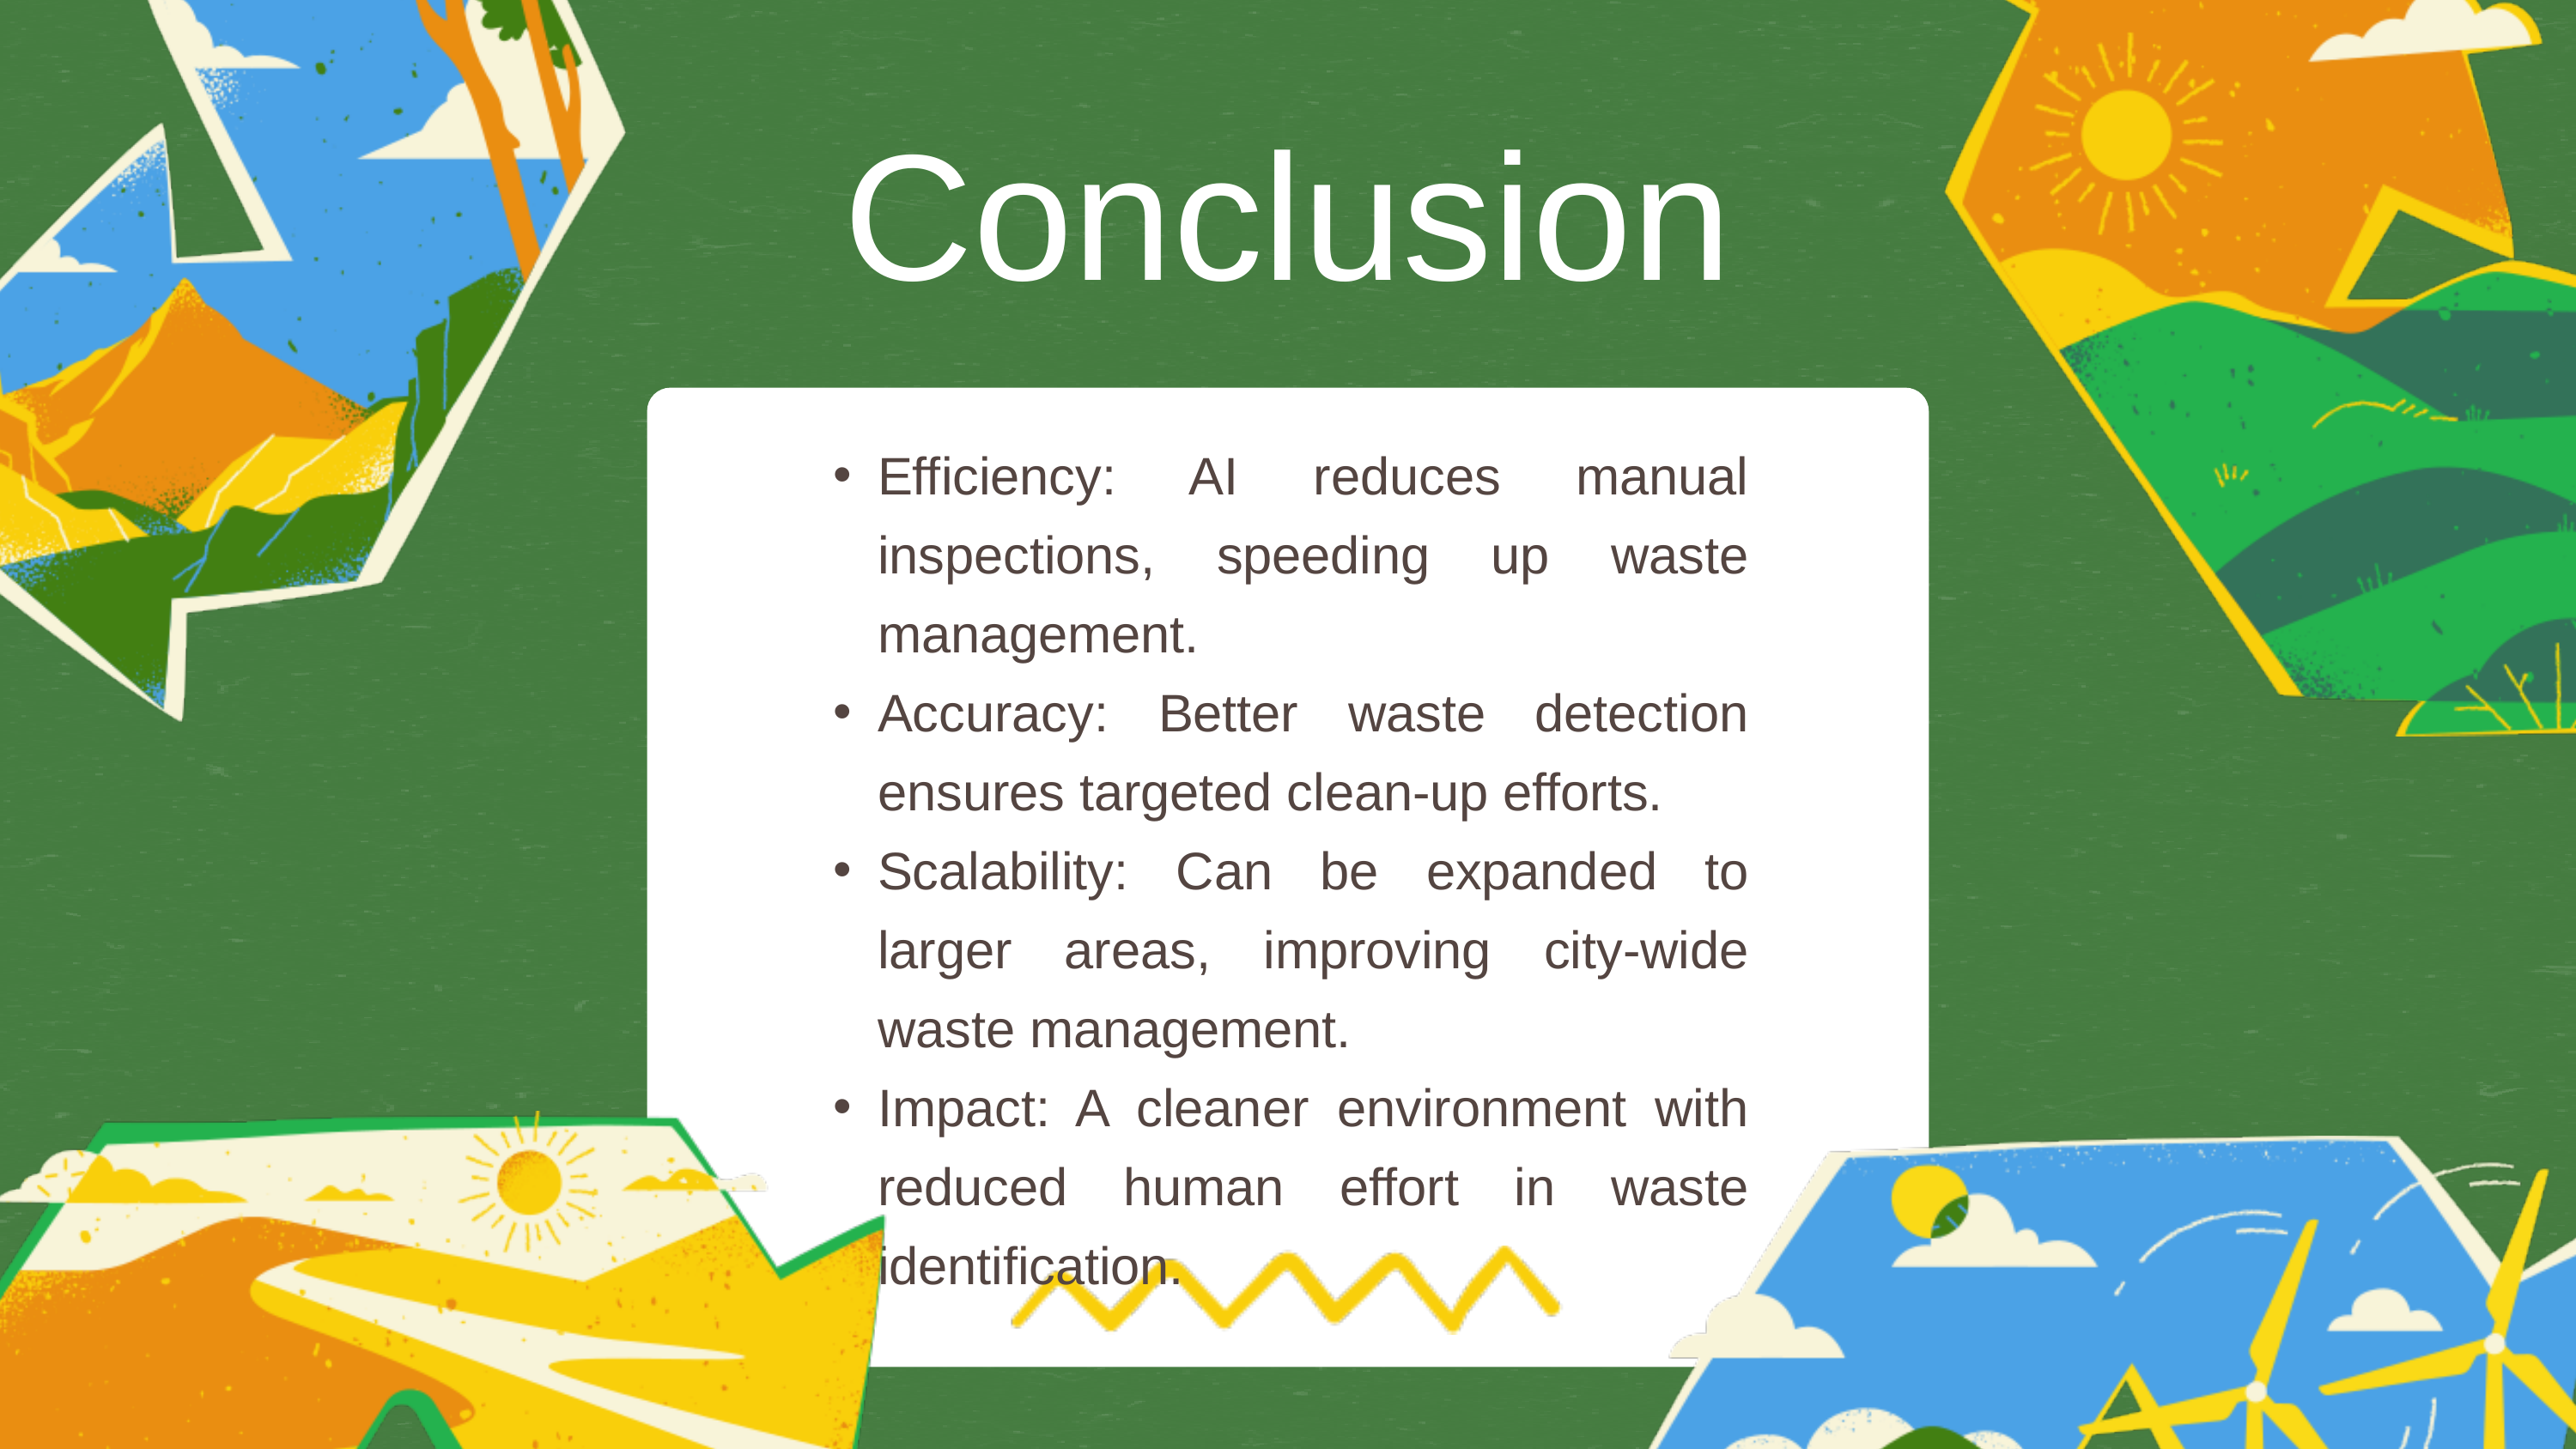

Conclusion

Efficiency: AI reduces manual inspections, speeding up waste management.
Accuracy: Better waste detection ensures targeted clean-up efforts.
Scalability: Can be expanded to larger areas, improving city-wide waste management.
Impact: A cleaner environment with reduced human effort in waste identification.